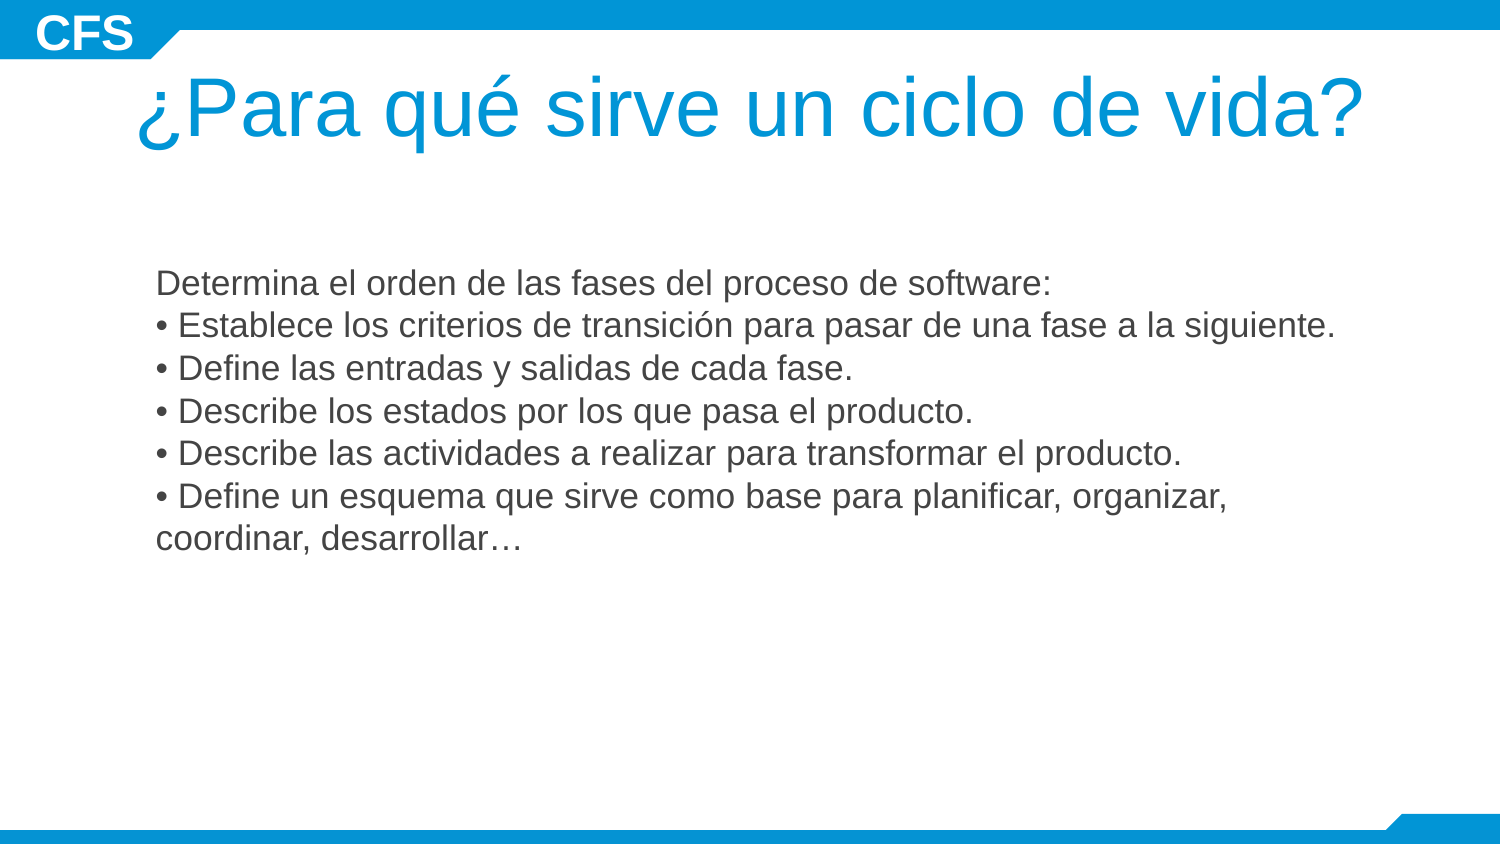

¿Para qué sirve un ciclo de vida?
Determina el orden de las fases del proceso de software:
• Establece los criterios de transición para pasar de una fase a la siguiente.
• Define las entradas y salidas de cada fase.
• Describe los estados por los que pasa el producto.
• Describe las actividades a realizar para transformar el producto.
• Define un esquema que sirve como base para planificar, organizar, coordinar, desarrollar…